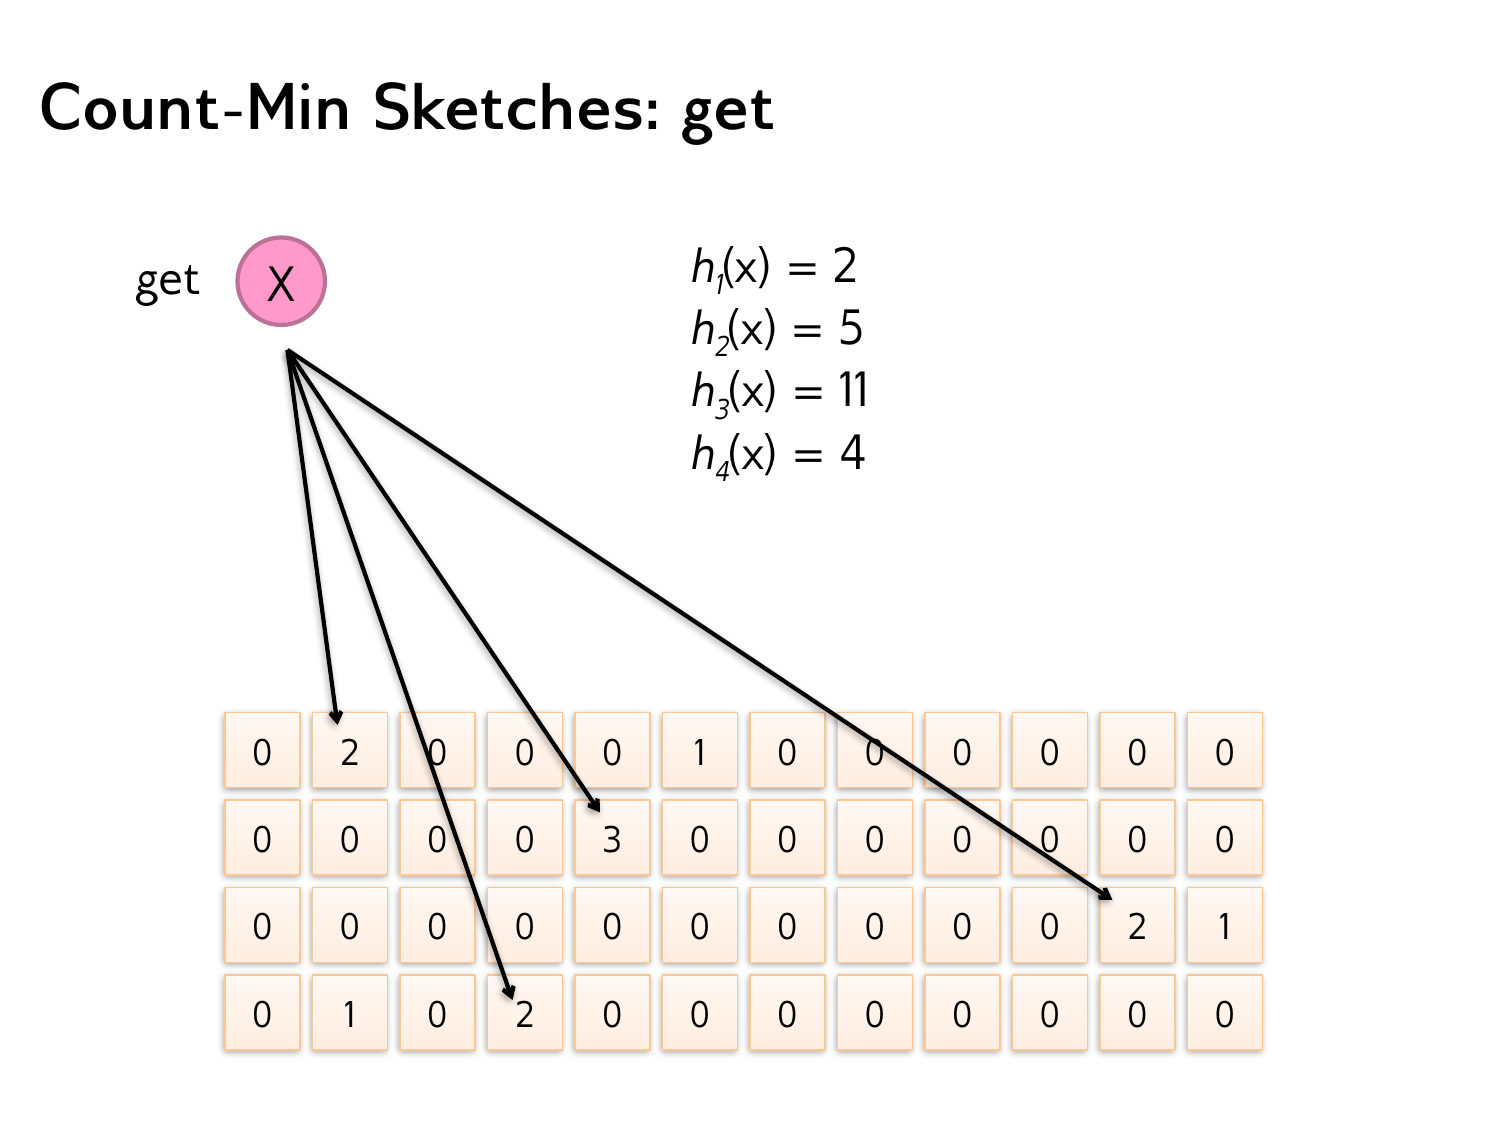

# Count-Min Sketches: get
h1(x) = 2
get
X
h2(x) = 5
h3(x) = 11
h4(x) = 4
0
2
0
0
0
1
0
0
0
0
0
0
0
0
0
0
3
0
0
0
0
0
0
0
0
0
0
0
0
0
0
0
0
0
2
1
0
1
0
2
0
0
0
0
0
0
0
0